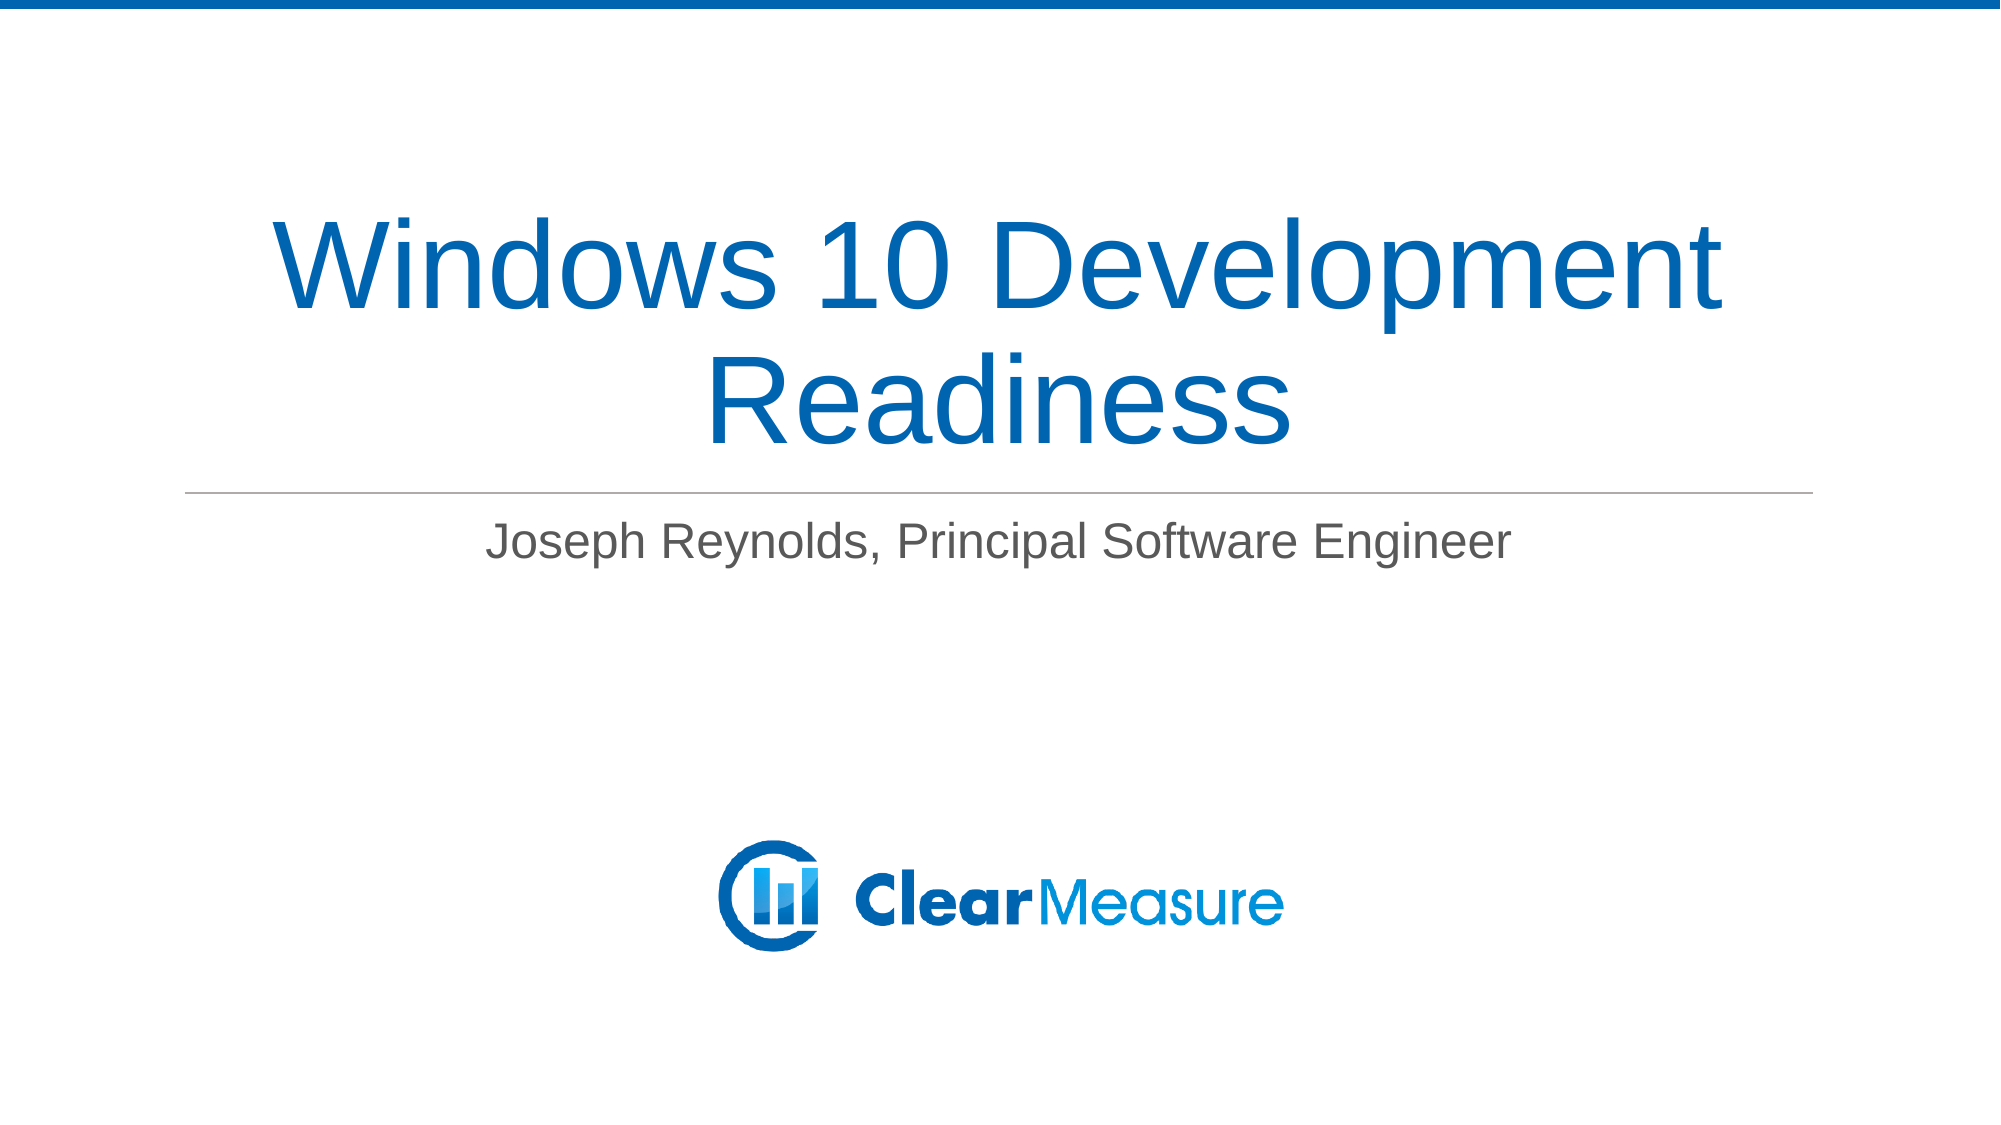

# Windows 10 Development Readiness
Joseph Reynolds, Principal Software Engineer